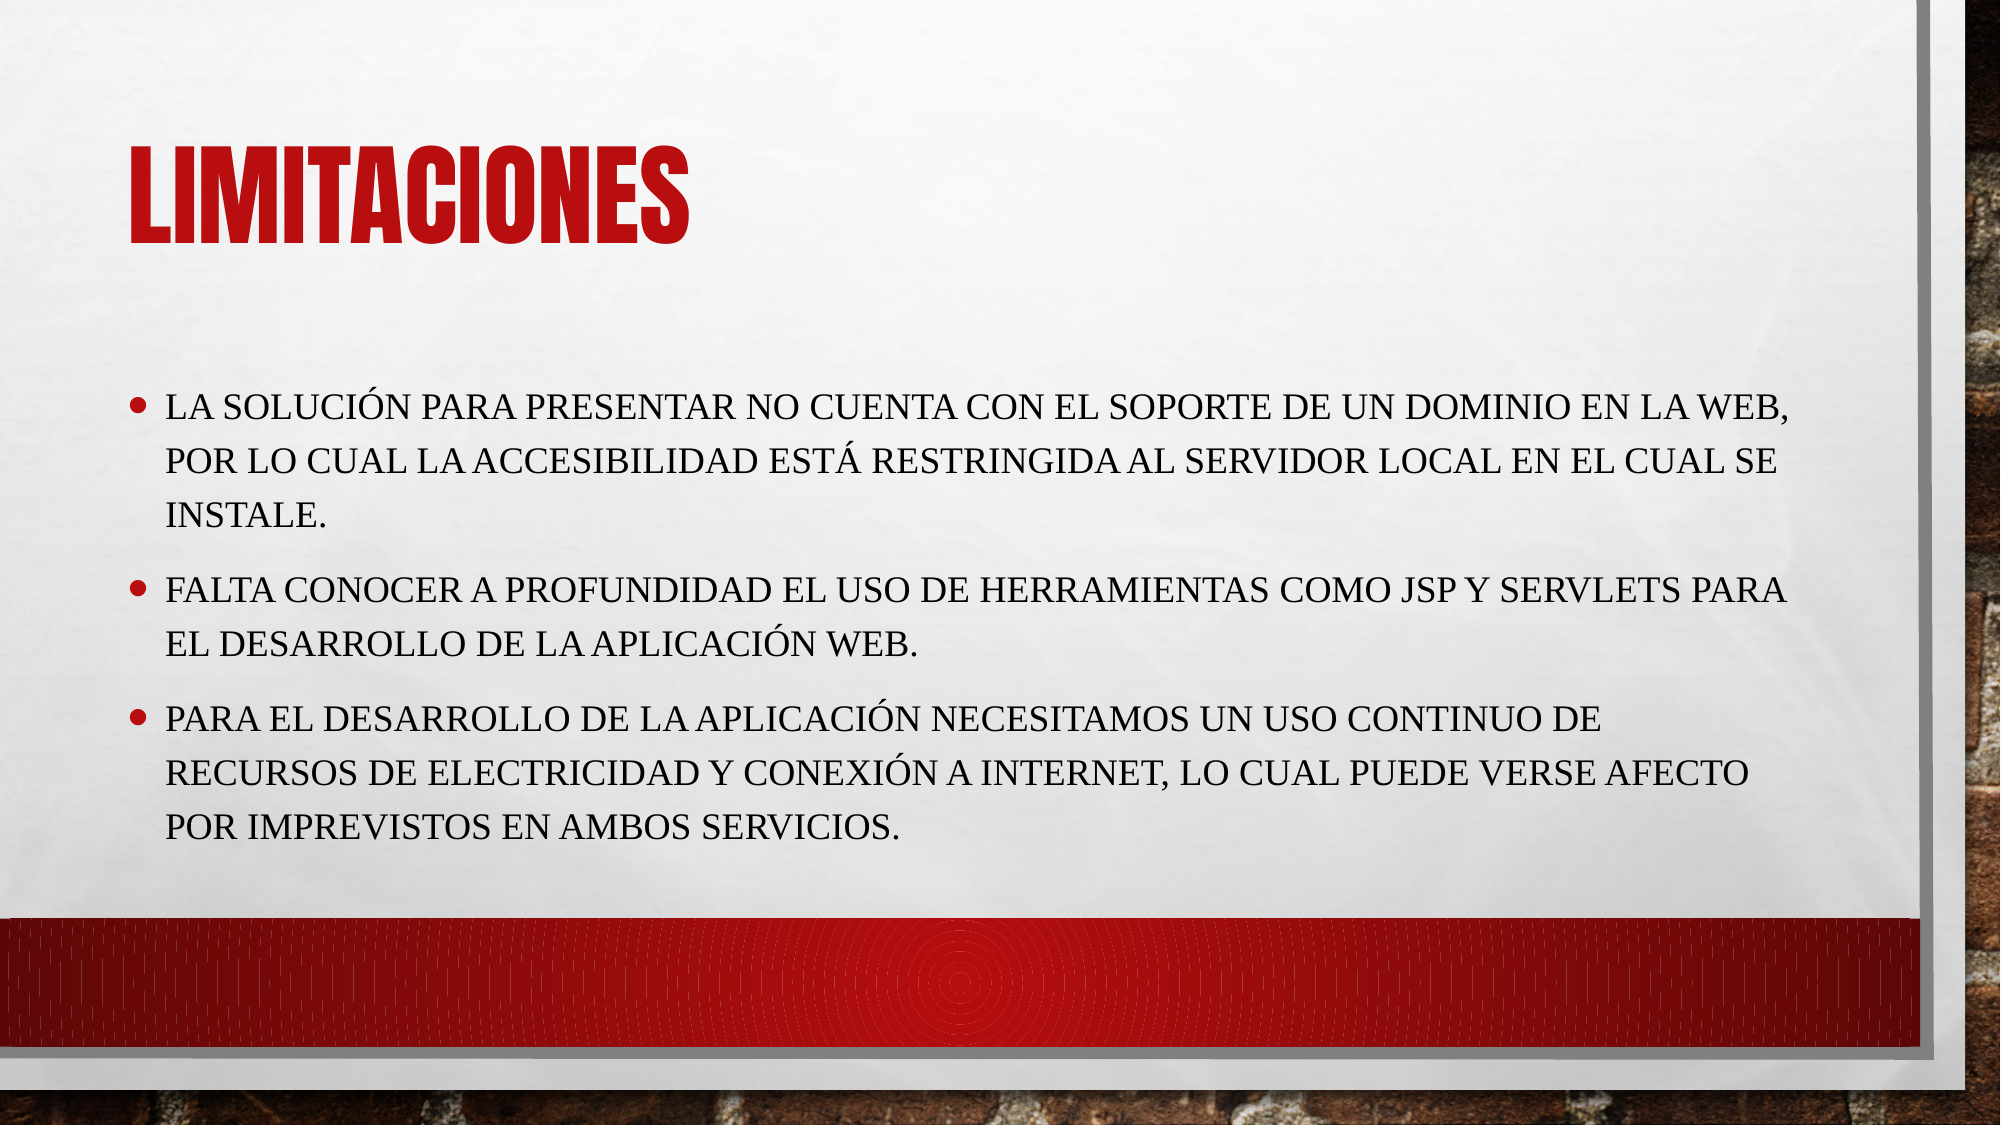

# LIMITACIONES
La solución para presentar no cuenta con el soporte de un dominio en la web, por lo cual la accesibilidad está restringida al servidor local en el cual se instale.
Falta conocer a profundidad el uso de herramientas como JSP y SERVLETS para el desarrollo de la aplicación web.
Para el desarrollo de la aplicación necesitamos un uso continuo de recursos de electricidad y conexión a internet, lo cual puede verse afecto por imprevistos en ambos servicios.